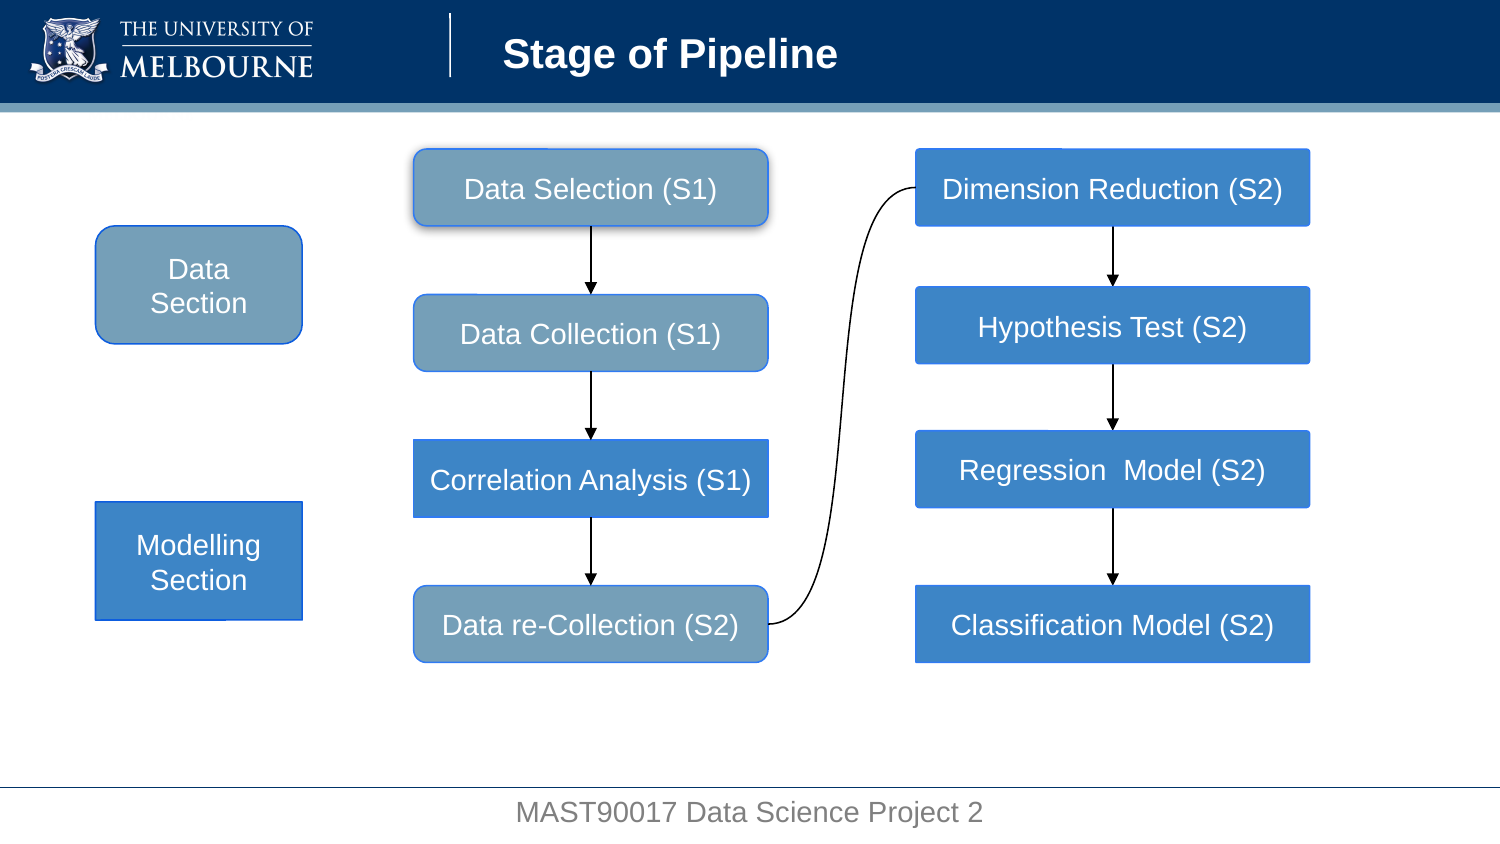

# Stage of Pipeline
Data Selection (S1)
Dimension Reduction (S2)
Data Collection (S1)

Data Section
Hypothesis Test (S2)
Data Collection (S1)
Regression  Model (S2)
Correlation Analysis (S1)
Modelling Section
Classification Model (S2)
Data re-Collection (S2)
MAST90017 Data Science Project 2